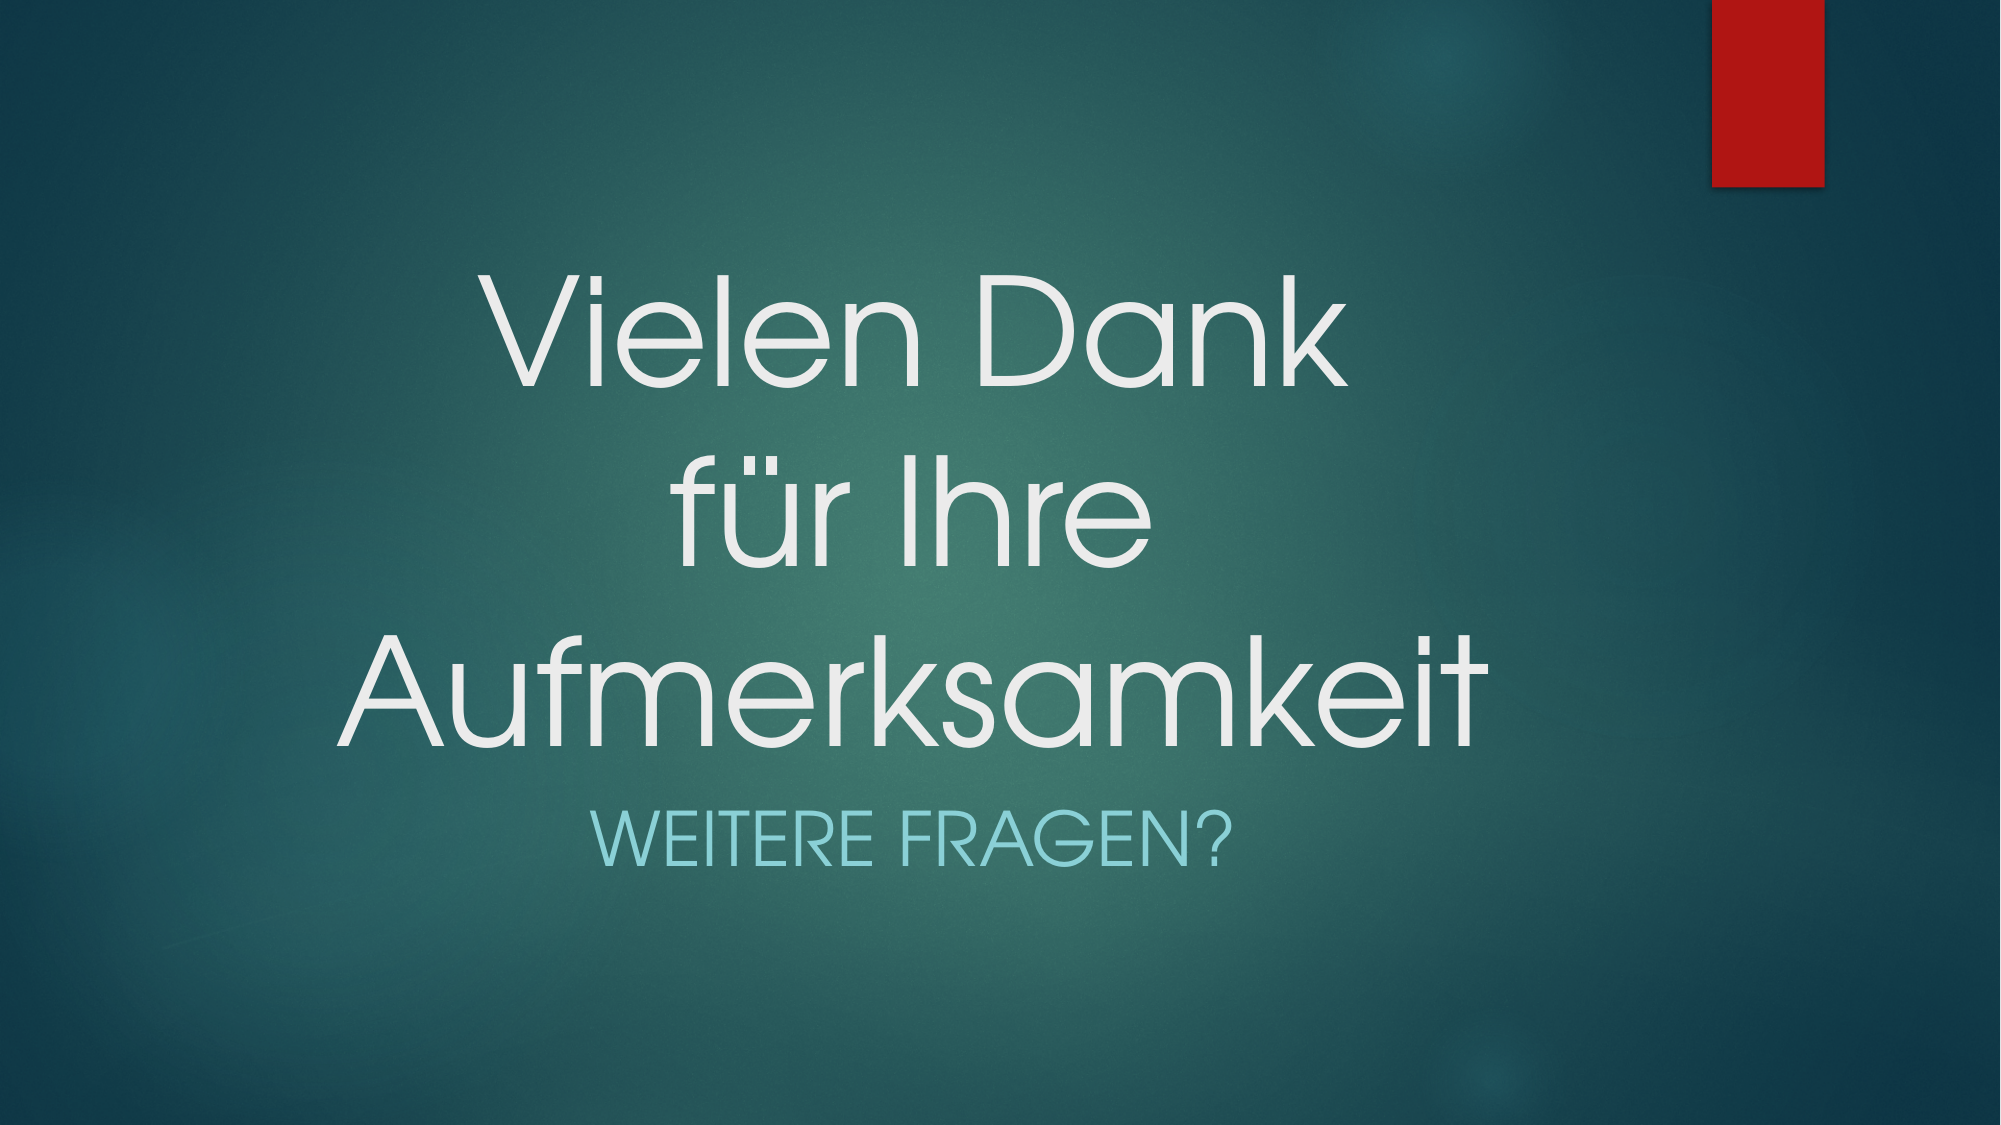

# Vielen Dank für Ihre Aufmerksamkeit
Weitere Fragen?